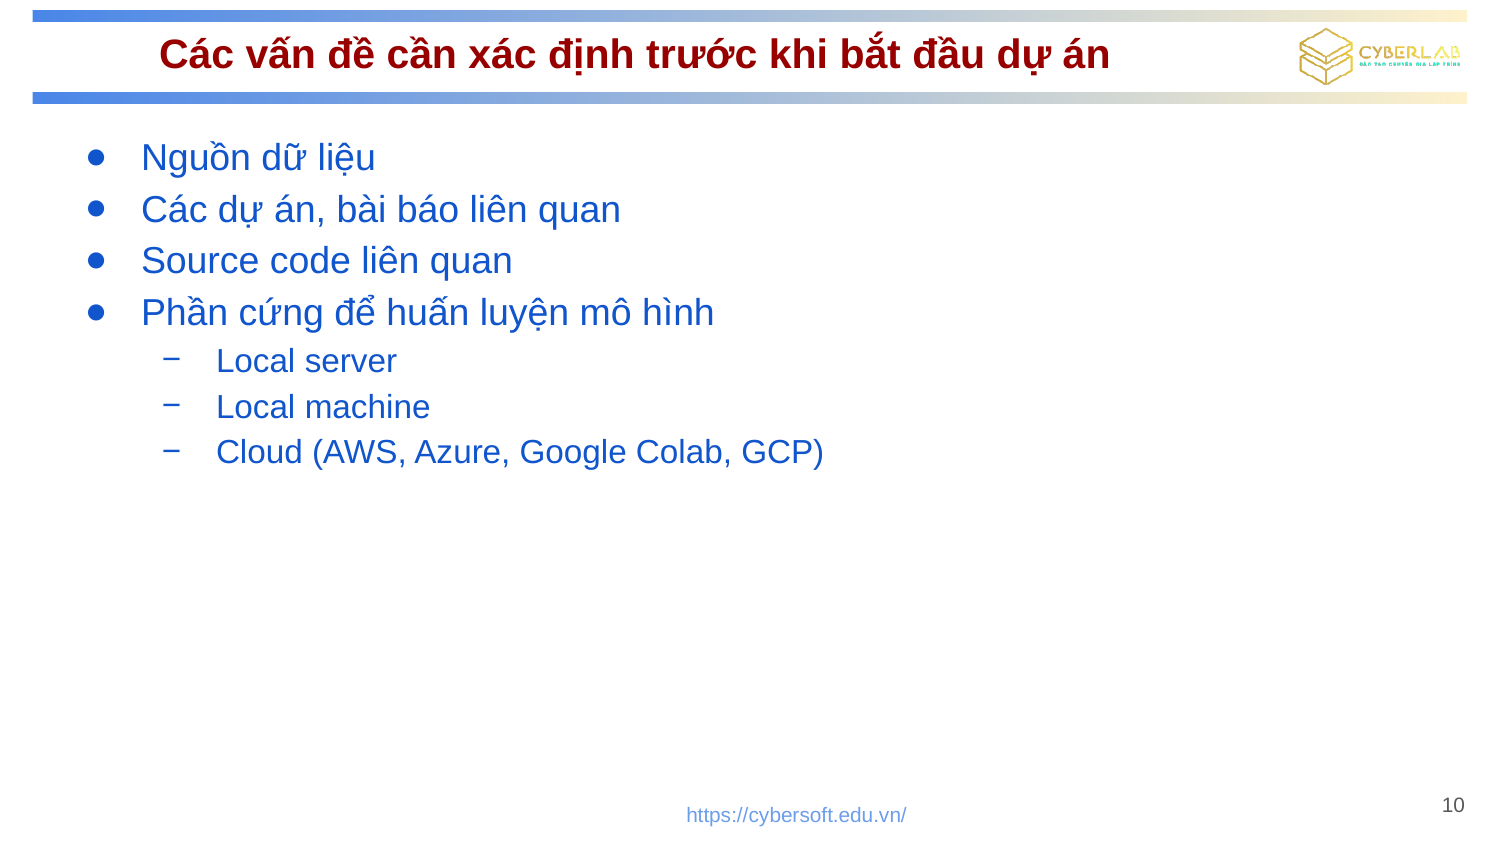

# Các vấn đề cần xác định trước khi bắt đầu dự án
Nguồn dữ liệu
Các dự án, bài báo liên quan
Source code liên quan
Phần cứng để huấn luyện mô hình
Local server
Local machine
Cloud (AWS, Azure, Google Colab, GCP)
10